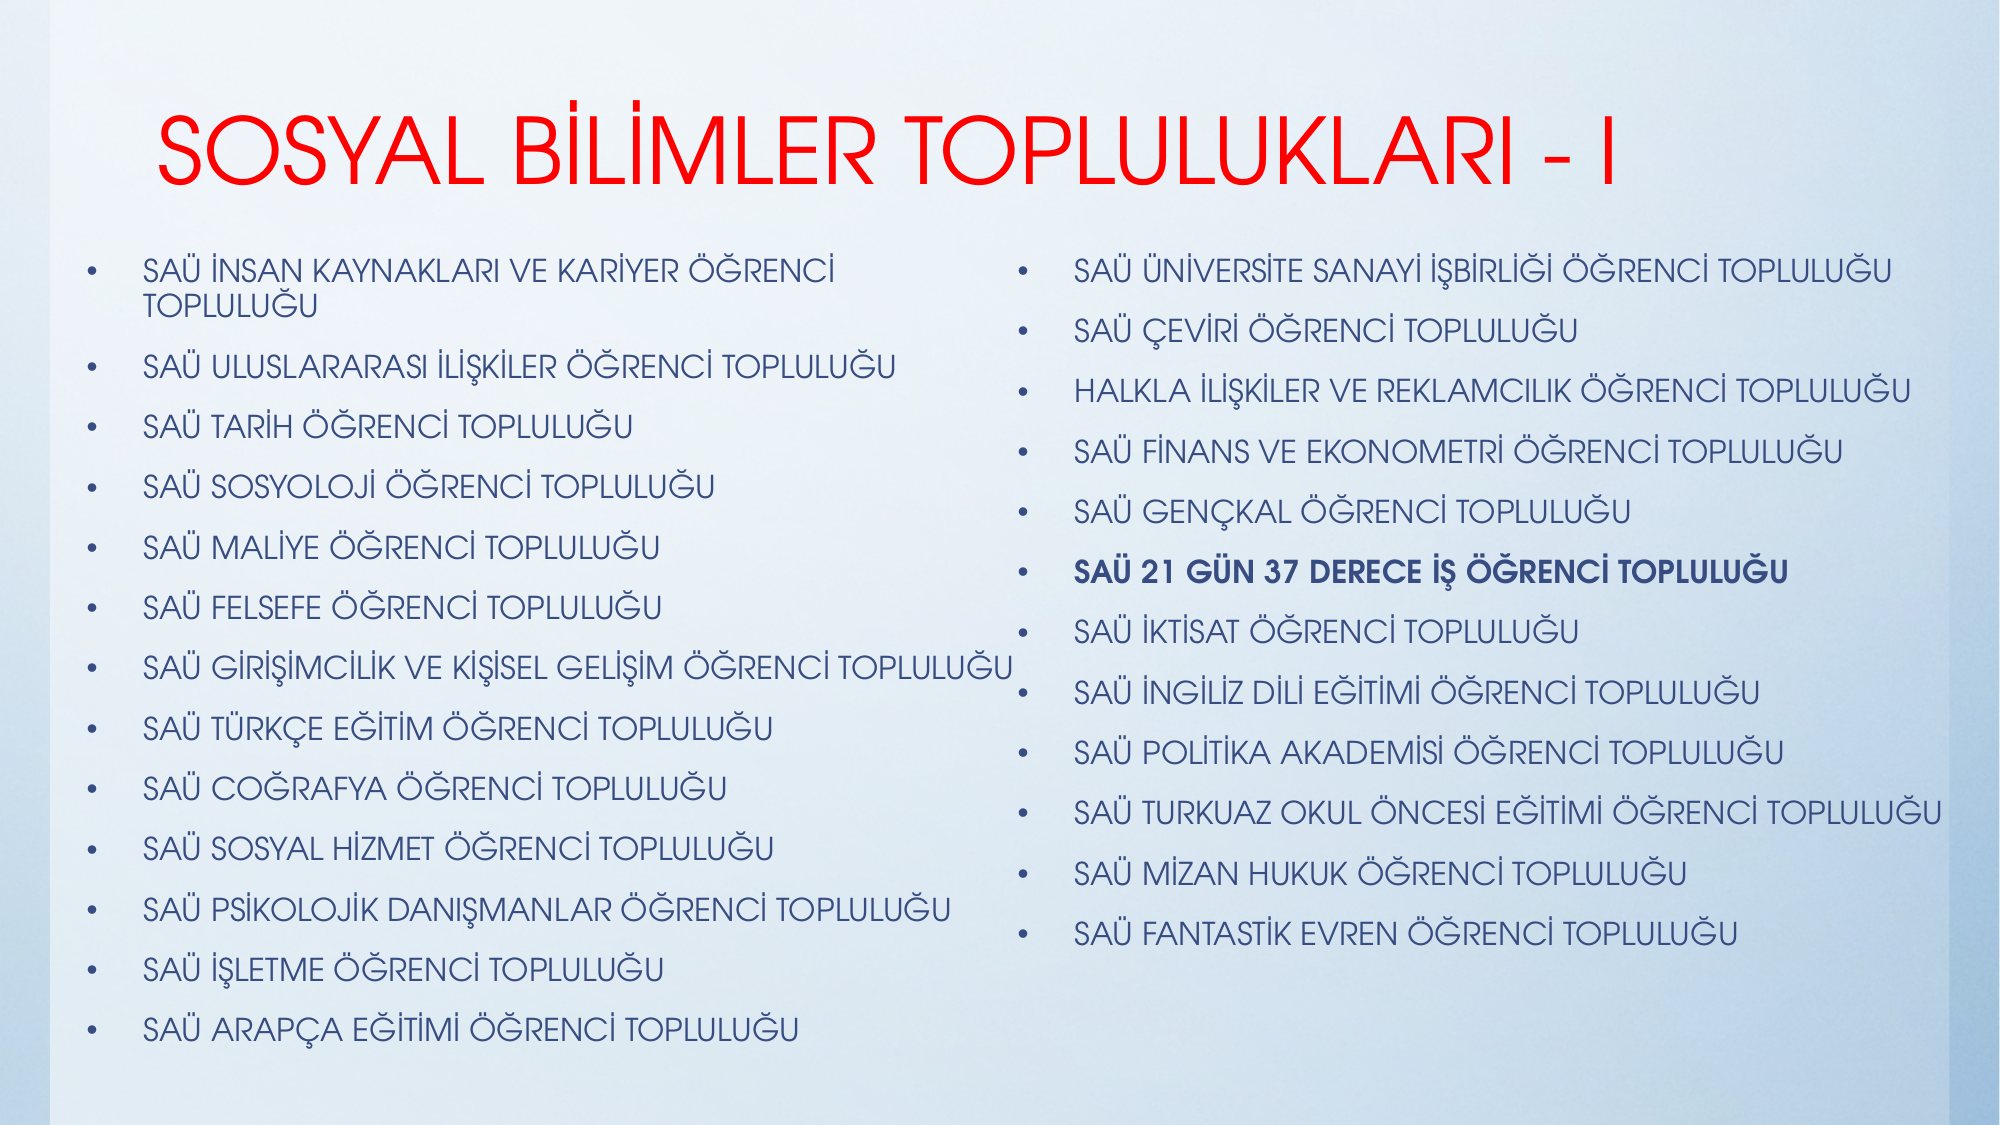

# SOSYAL BİLİMLER TOPLULUKLARI - I
SAÜ İNSAN KAYNAKLARI VE KARİYER ÖĞRENCİ TOPLULUĞU
SAÜ ULUSLARARASI İLİŞKİLER ÖĞRENCİ TOPLULUĞU
SAÜ TARİH ÖĞRENCİ TOPLULUĞU
SAÜ SOSYOLOJİ ÖĞRENCİ TOPLULUĞU
SAÜ MALİYE ÖĞRENCİ TOPLULUĞU
SAÜ FELSEFE ÖĞRENCİ TOPLULUĞU
SAÜ GİRİŞİMCİLİK VE KİŞİSEL GELİŞİM ÖĞRENCİ TOPLULUĞU
SAÜ TÜRKÇE EĞİTİM ÖĞRENCİ TOPLULUĞU
SAÜ COĞRAFYA ÖĞRENCİ TOPLULUĞU
SAÜ SOSYAL HİZMET ÖĞRENCİ TOPLULUĞU
SAÜ PSİKOLOJİK DANIŞMANLAR ÖĞRENCİ TOPLULUĞU
SAÜ İŞLETME ÖĞRENCİ TOPLULUĞU
SAÜ ARAPÇA EĞİTİMİ ÖĞRENCİ TOPLULUĞU
SAÜ ÜNİVERSİTE SANAYİ İŞBİRLİĞİ ÖĞRENCİ TOPLULUĞU
SAÜ ÇEVİRİ ÖĞRENCİ TOPLULUĞU
HALKLA İLİŞKİLER VE REKLAMCILIK ÖĞRENCİ TOPLULUĞU
SAÜ FİNANS VE EKONOMETRİ ÖĞRENCİ TOPLULUĞU
SAÜ GENÇKAL ÖĞRENCİ TOPLULUĞU
SAÜ 21 GÜN 37 DERECE İŞ ÖĞRENCİ TOPLULUĞU
SAÜ İKTİSAT ÖĞRENCİ TOPLULUĞU
SAÜ İNGİLİZ DİLİ EĞİTİMİ ÖĞRENCİ TOPLULUĞU
SAÜ POLİTİKA AKADEMİSİ ÖĞRENCİ TOPLULUĞU
SAÜ TURKUAZ OKUL ÖNCESİ EĞİTİMİ ÖĞRENCİ TOPLULUĞU
SAÜ MİZAN HUKUK ÖĞRENCİ TOPLULUĞU
SAÜ FANTASTİK EVREN ÖĞRENCİ TOPLULUĞU